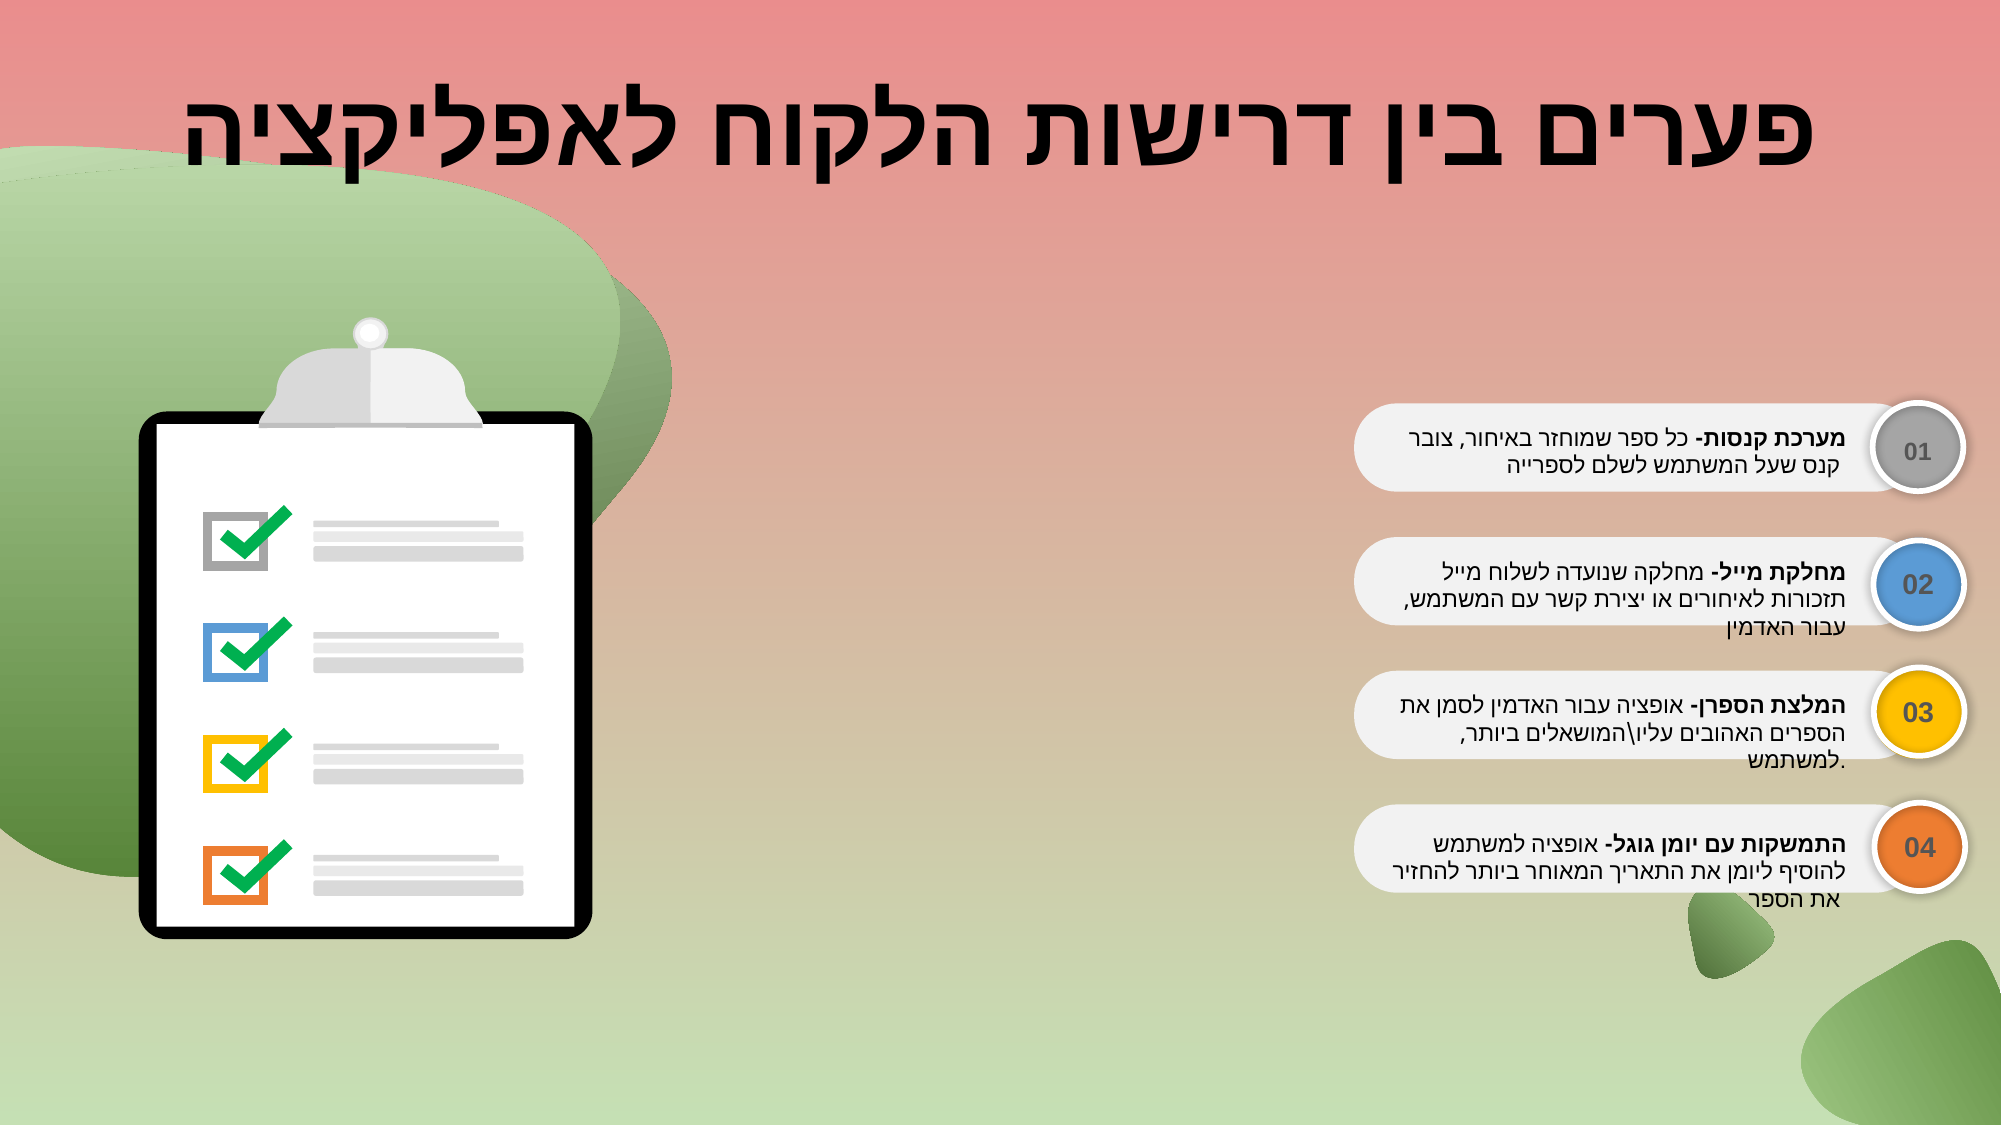

פערים בין דרישות הלקוח לאפליקציה

01

02

03

04

מערכת קנסות- כל ספר שמוחזר באיחור, צובר קנס שעל המשתמש לשלם לספרייה
מחלקת מייל- מחלקה שנועדה לשלוח מייל תזכורות לאיחורים או יצירת קשר עם המשתמש, עבור האדמין
המלצת הספרן- אופציה עבור האדמין לסמן את הספרים האהובים עליו\המושאלים ביותר, למשתמש.
התמשקות עם יומן גוגל- אופציה למשתמש להוסיף ליומן את התאריך המאוחר ביותר להחזיר את הספר